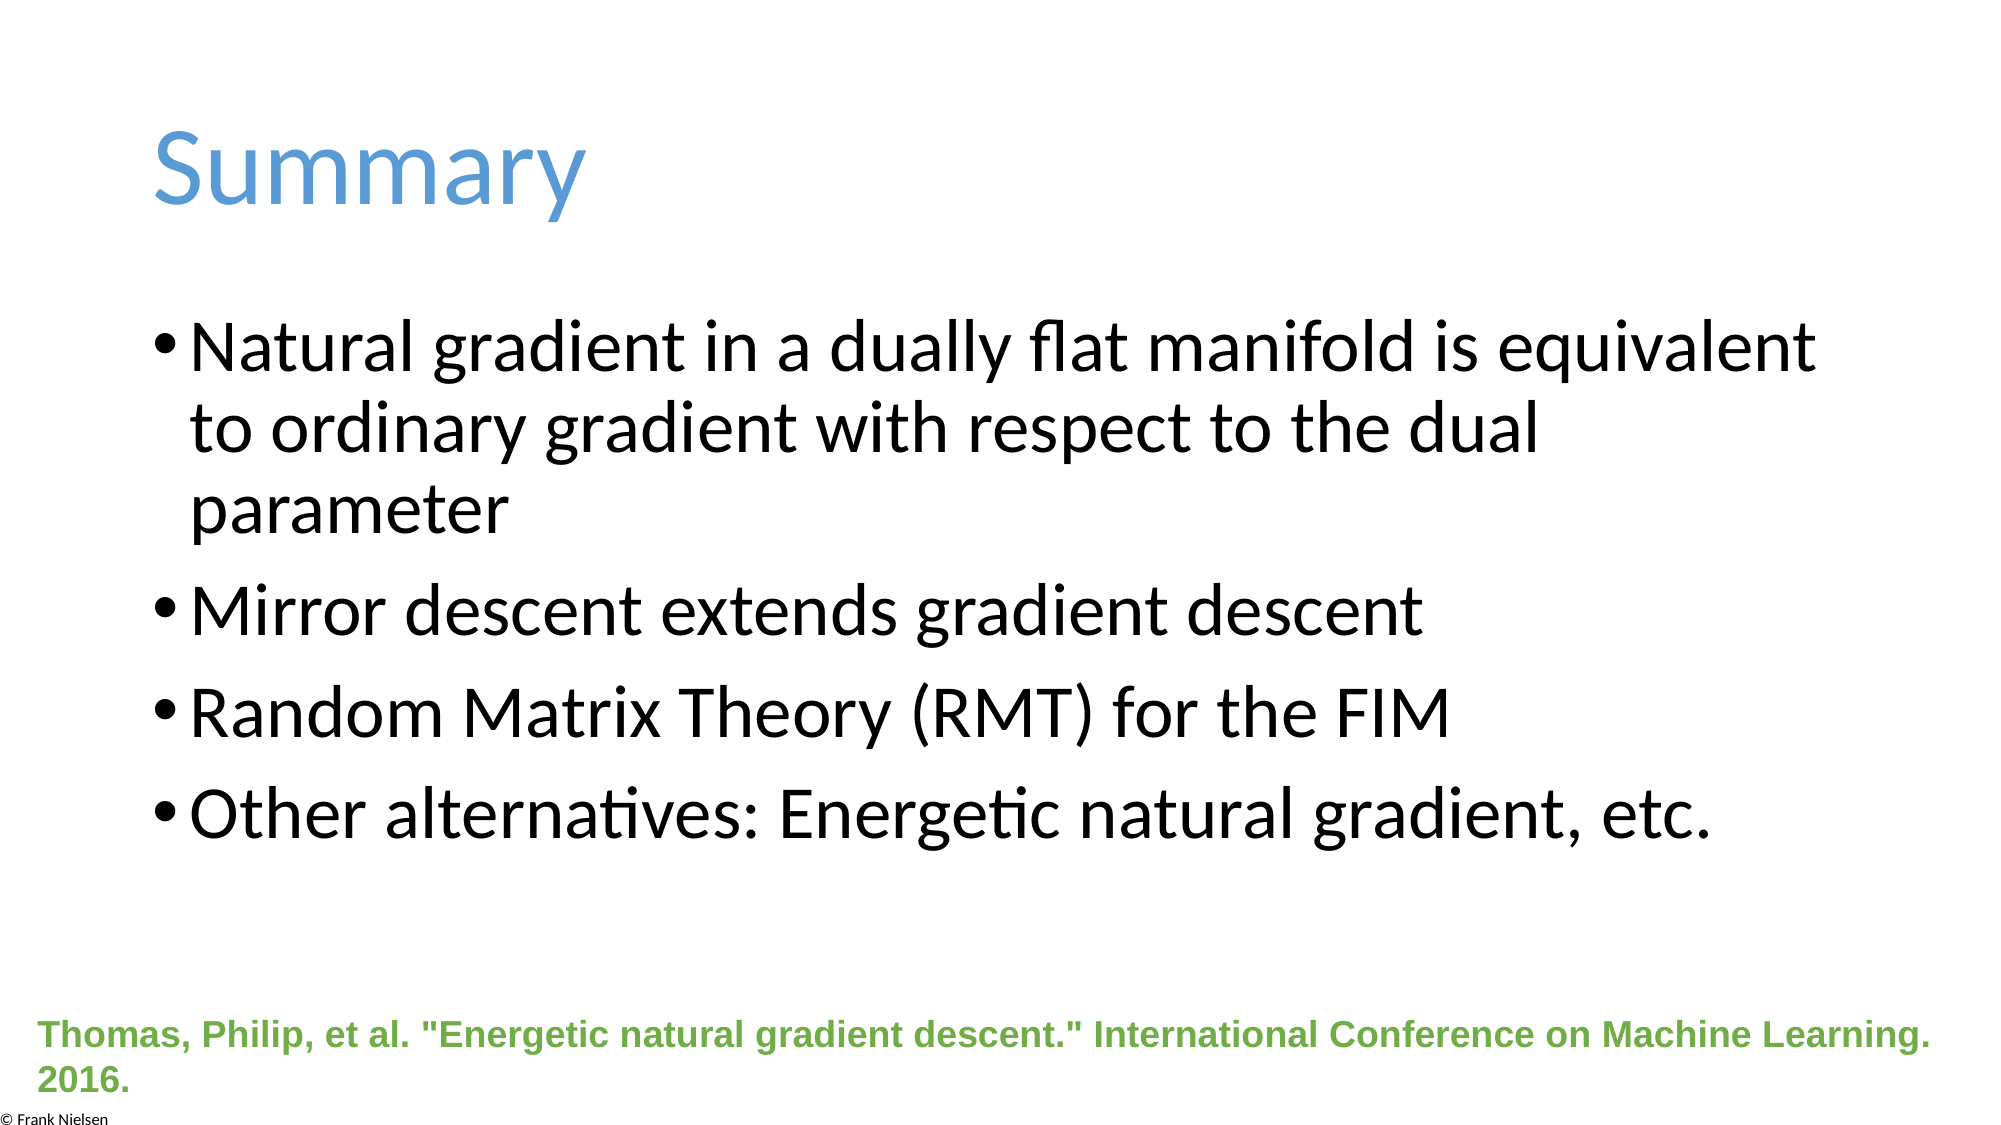

# Summary
Natural gradient in a dually flat manifold is equivalent to ordinary gradient with respect to the dual parameter
Mirror descent extends gradient descent
Random Matrix Theory (RMT) for the FIM
Other alternatives: Energetic natural gradient, etc.
Thomas, Philip, et al. "Energetic natural gradient descent." International Conference on Machine Learning. 2016.